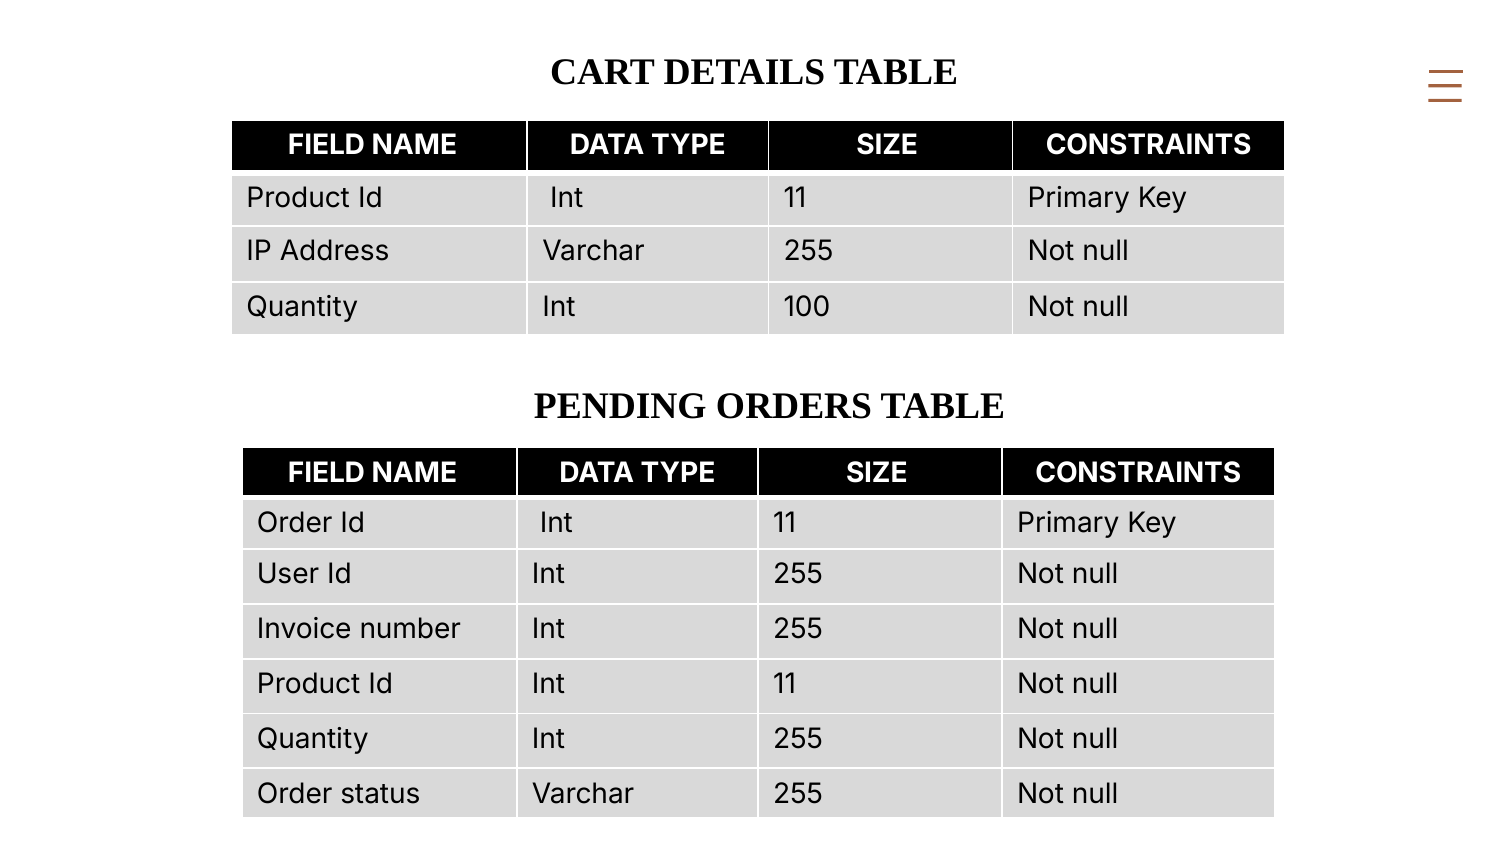

CART DETAILS TABLE
| FIELD NAME | DATA TYPE | SIZE | CONSTRAINTS |
| --- | --- | --- | --- |
| Product Id | Int | 11 | Primary Key |
| IP Address | Varchar | 255 | Not null |
| Quantity | Int | 100 | Not null |
PENDING ORDERS TABLE
| FIELD NAME | DATA TYPE | SIZE | CONSTRAINTS |
| --- | --- | --- | --- |
| Order Id | Int | 11 | Primary Key |
| User Id | Int | 255 | Not null |
| Invoice number | Int | 255 | Not null |
| Product Id | Int | 11 | Not null |
| Quantity | Int | 255 | Not null |
| Order status | Varchar | 255 | Not null |